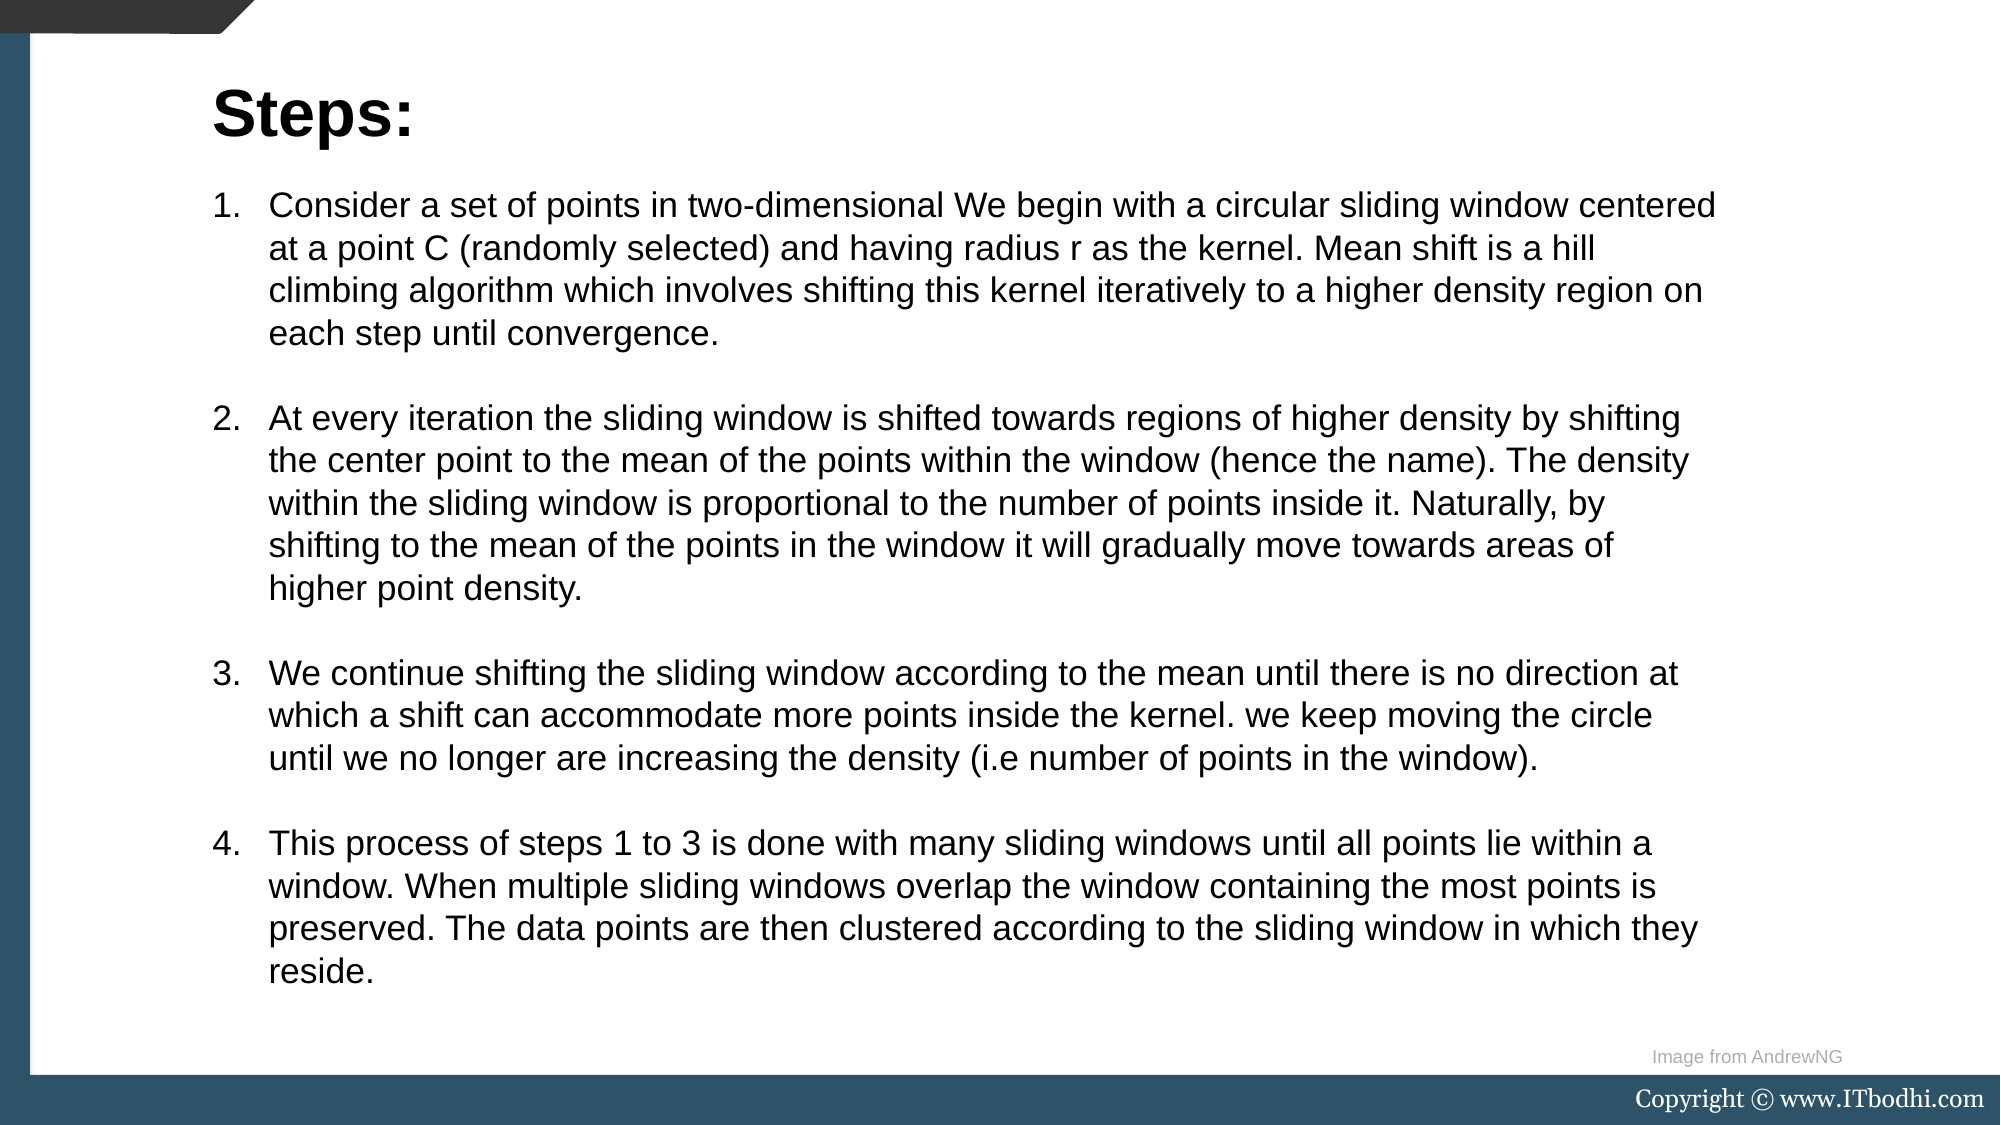

Steps:
Consider a set of points in two-dimensional We begin with a circular sliding window centered at a point C (randomly selected) and having radius r as the kernel. Mean shift is a hill climbing algorithm which involves shifting this kernel iteratively to a higher density region on each step until convergence.

At every iteration the sliding window is shifted towards regions of higher density by shifting the center point to the mean of the points within the window (hence the name). The density within the sliding window is proportional to the number of points inside it. Naturally, by shifting to the mean of the points in the window it will gradually move towards areas of higher point density.

We continue shifting the sliding window according to the mean until there is no direction at which a shift can accommodate more points inside the kernel. we keep moving the circle until we no longer are increasing the density (i.e number of points in the window).

This process of steps 1 to 3 is done with many sliding windows until all points lie within a window. When multiple sliding windows overlap the window containing the most points is preserved. The data points are then clustered according to the sliding window in which they reside.
Image from AndrewNG
Copyright © www.ITbodhi.com